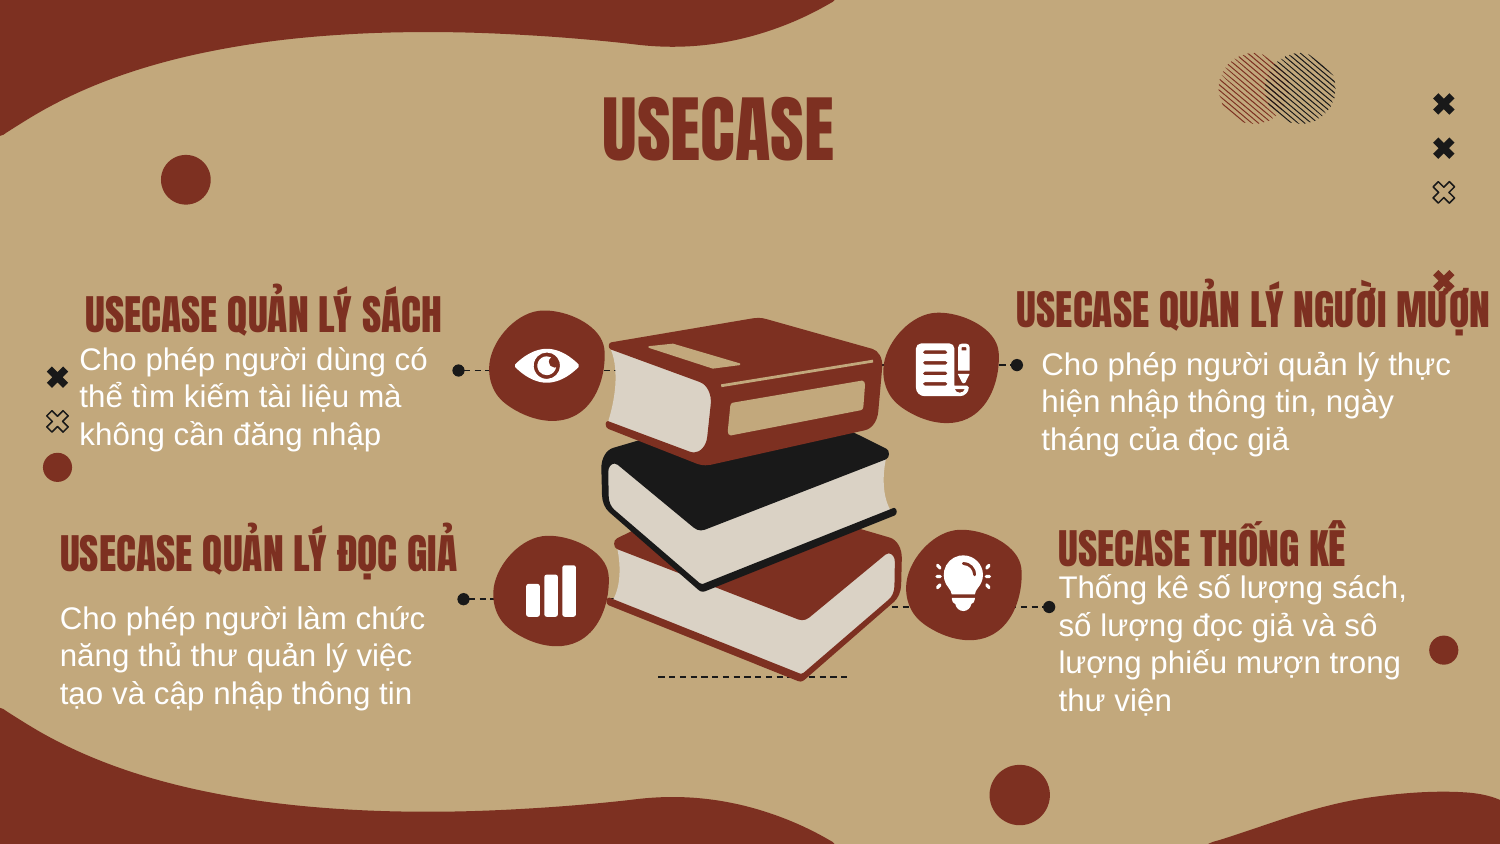

# USECASE
USECASE QUẢN LÝ NGƯỜI MƯỢN
USECASE QUẢN LÝ SÁCH

Cho phép người dùng có thể tìm kiếm tài liệu mà không cần đăng nhập

Cho phép người quản lý thực hiện nhập thông tin, ngày tháng của đọc giả

USECASE QUẢN LÝ ĐỌC GIẢ
USECASE THỐNG KÊ

Thống kê số lượng sách, số lượng đọc giả và sô lượng phiếu mượn trong thư viện
Cho phép người làm chức năng thủ thư quản lý việc tạo và cập nhập thông tin